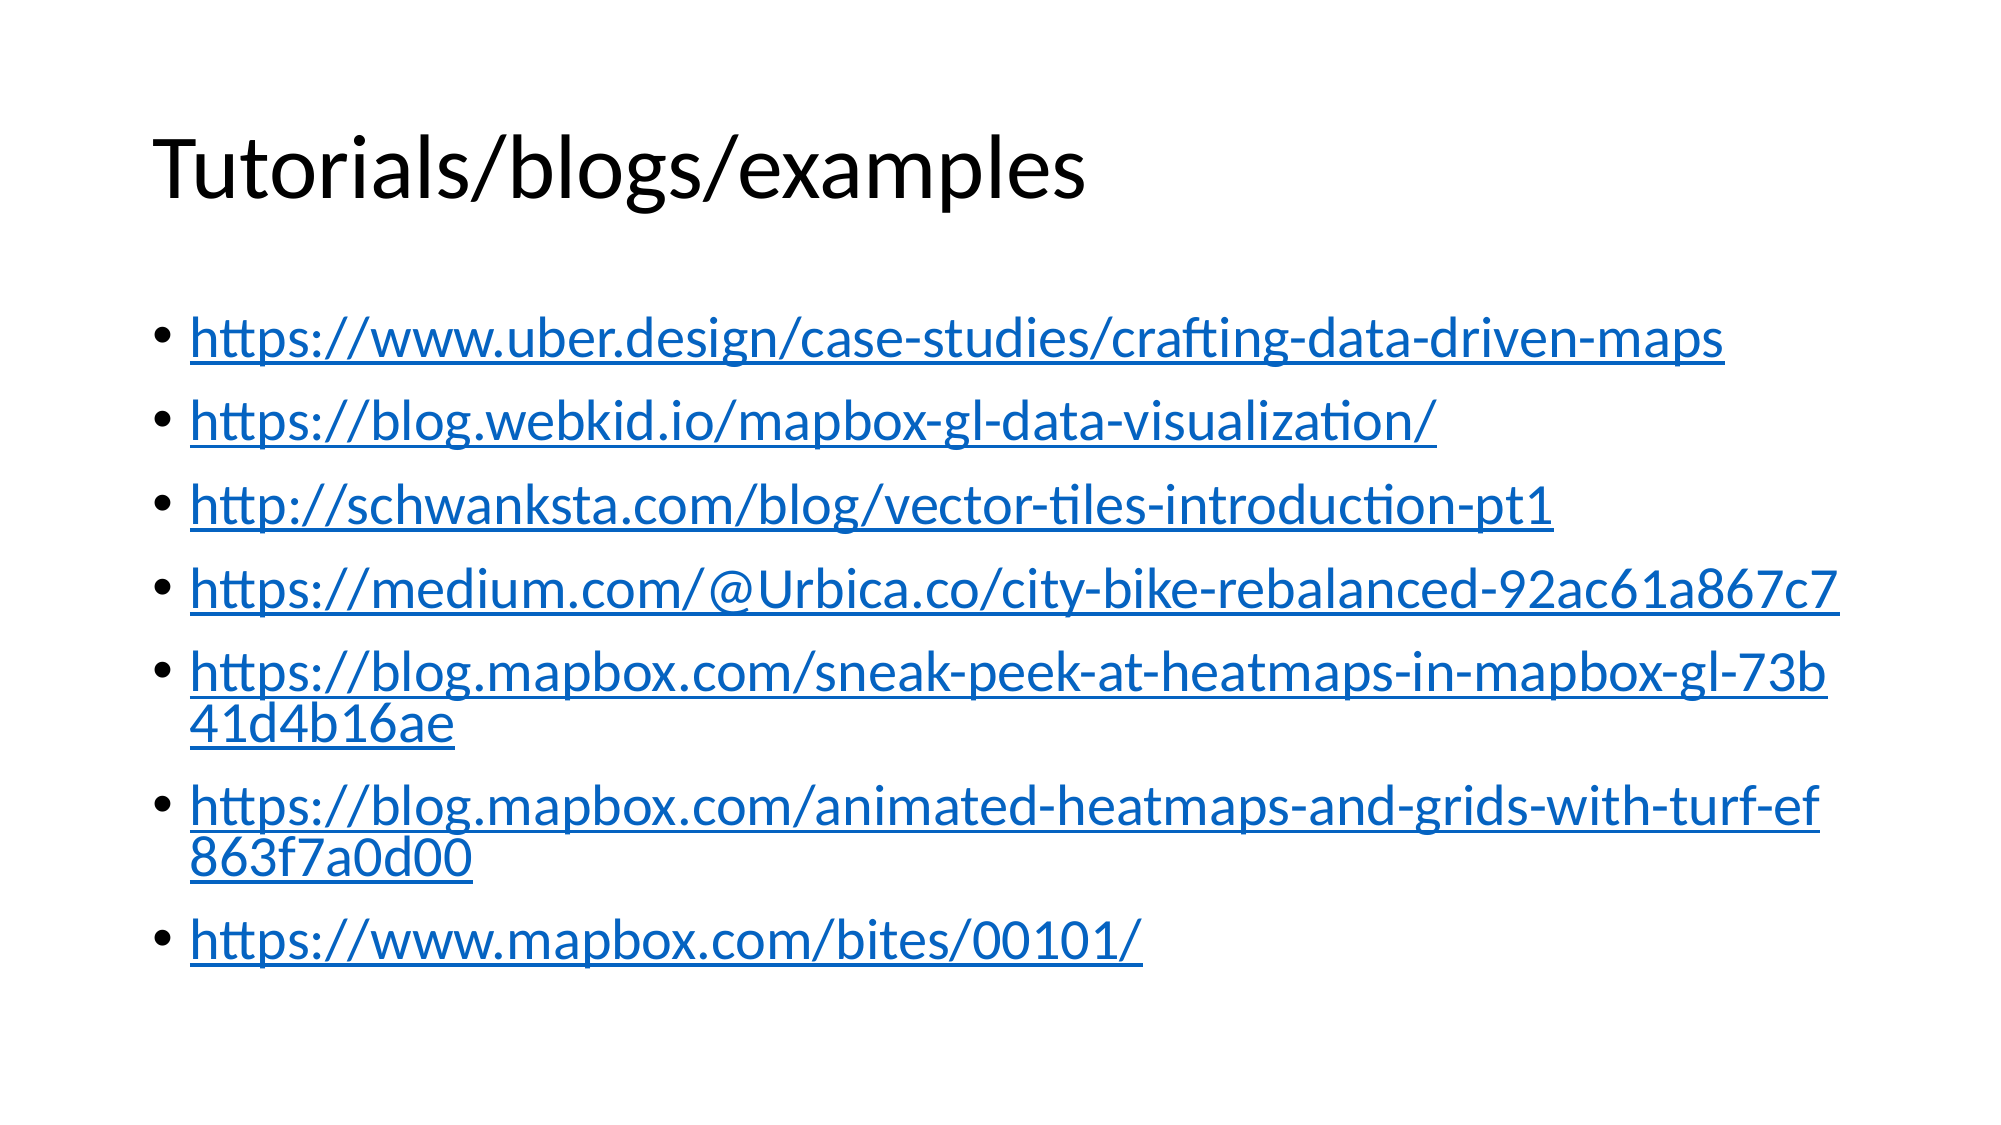

# Tutorials/blogs/examples
https://www.uber.design/case-studies/crafting-data-driven-maps
https://blog.webkid.io/mapbox-gl-data-visualization/
http://schwanksta.com/blog/vector-tiles-introduction-pt1
https://medium.com/@Urbica.co/city-bike-rebalanced-92ac61a867c7
https://blog.mapbox.com/sneak-peek-at-heatmaps-in-mapbox-gl-73b41d4b16ae
https://blog.mapbox.com/animated-heatmaps-and-grids-with-turf-ef863f7a0d00
https://www.mapbox.com/bites/00101/